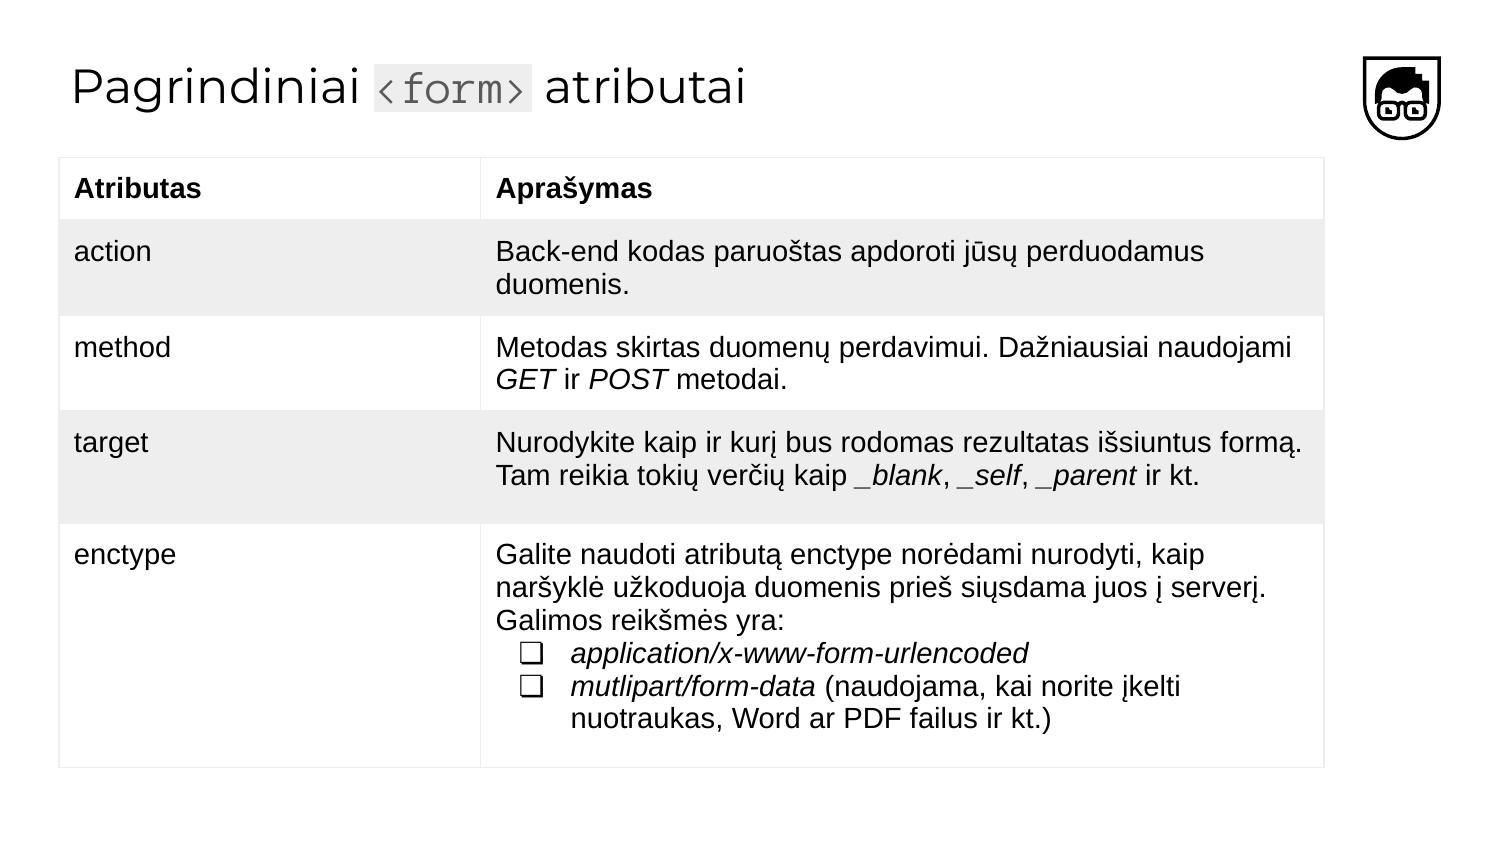

# Pagrindiniai <form> atributai
| Atributas | Aprašymas |  |
| --- | --- | --- |
| action | Back-end kodas paruoštas apdoroti jūsų perduodamus duomenis. |  |
| method | Metodas skirtas duomenų perdavimui. Dažniausiai naudojami GET ir POST metodai. |  |
| target | Nurodykite kaip ir kurį bus rodomas rezultatas išsiuntus formą. Tam reikia tokių verčių kaip \_blank, \_self, \_parent ir kt. |  |
| enctype | Galite naudoti atributą enctype norėdami nurodyti, kaip naršyklė užkoduoja duomenis prieš siųsdama juos į serverį. Galimos reikšmės yra: application/x-www-form-urlencoded mutlipart/form-data (naudojama, kai norite įkelti nuotraukas, Word ar PDF failus ir kt.) |  |